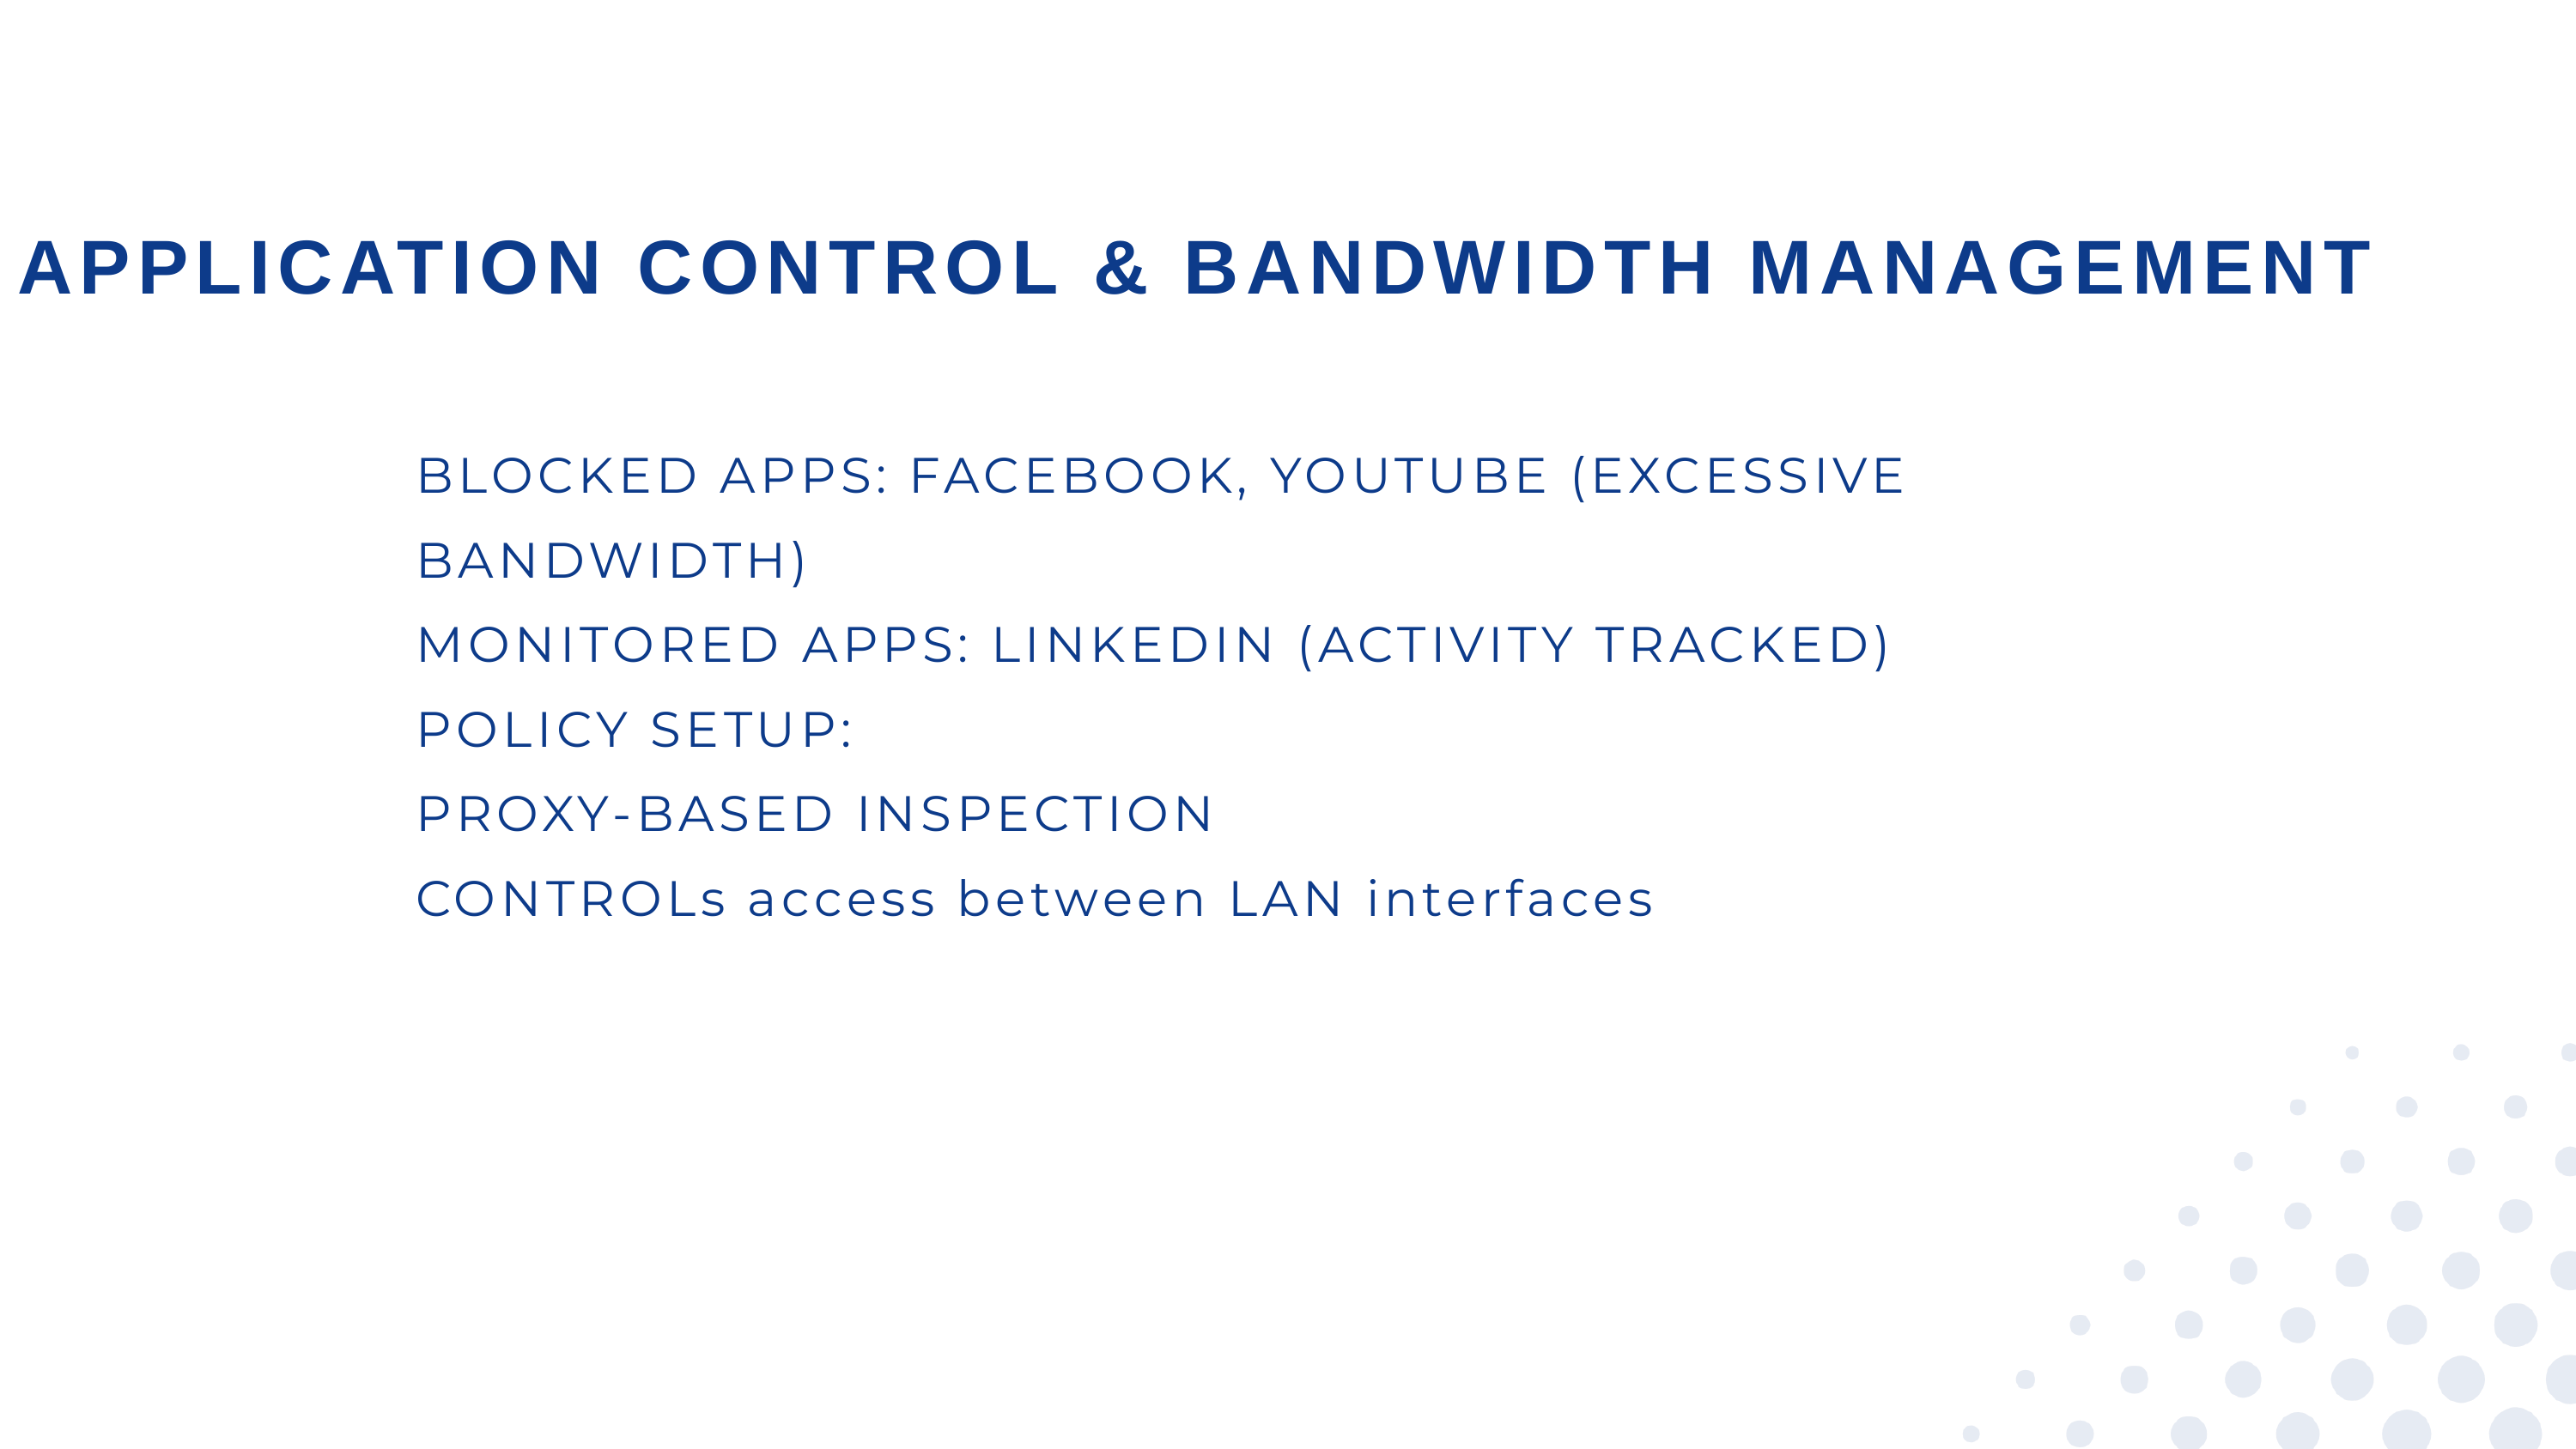

APPLICATION CONTROL & BANDWIDTH MANAGEMENT
BLOCKED APPS: FACEBOOK, YOUTUBE (EXCESSIVE BANDWIDTH)
MONITORED APPS: LINKEDIN (ACTIVITY TRACKED)
POLICY SETUP:
PROXY-BASED INSPECTION
CONTROLs access between LAN interfaces